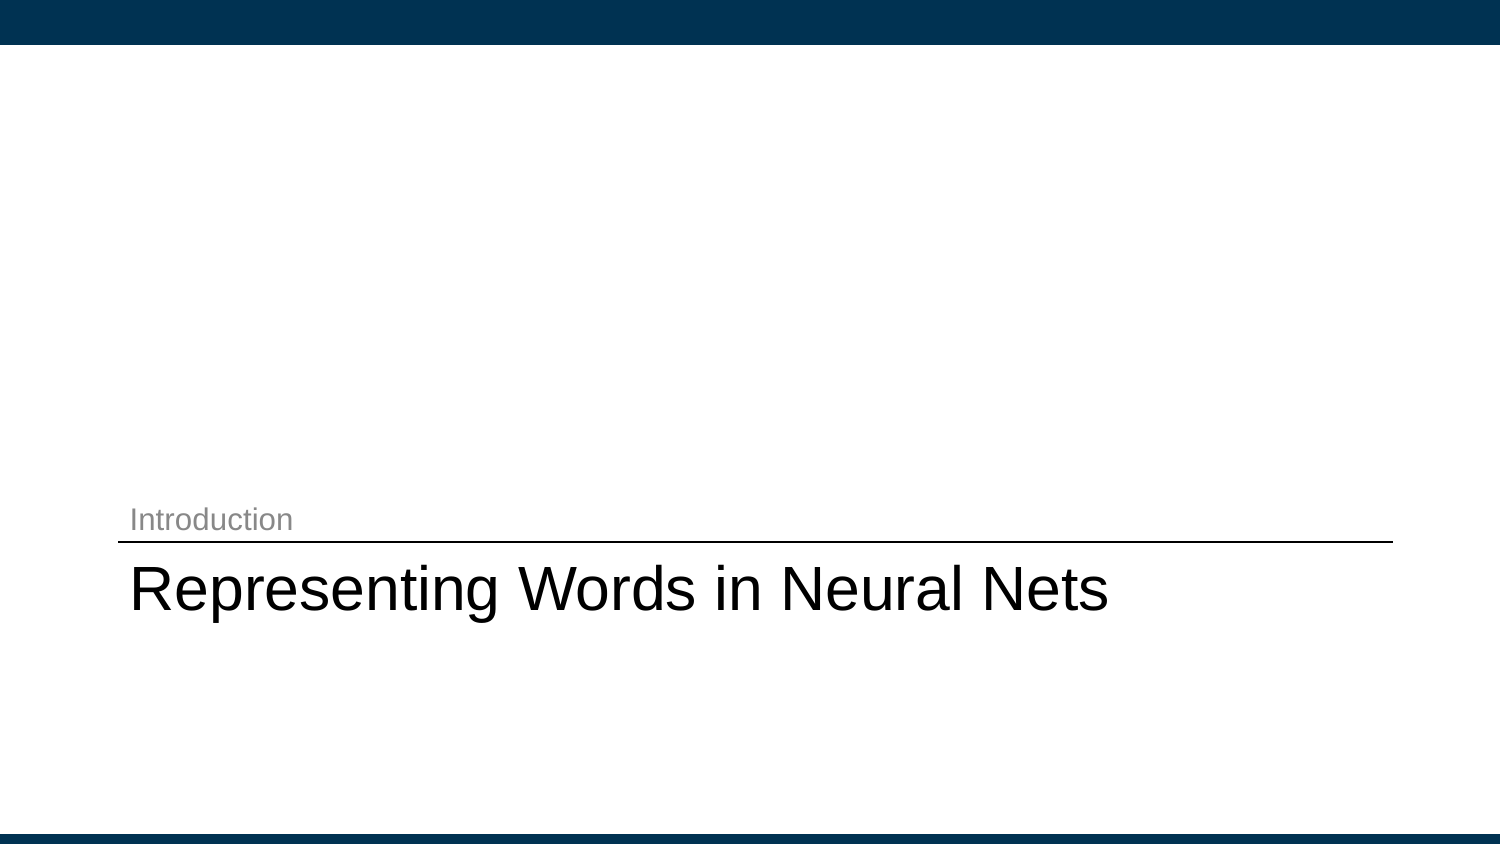

Introduction
# Representing Words in Neural Nets